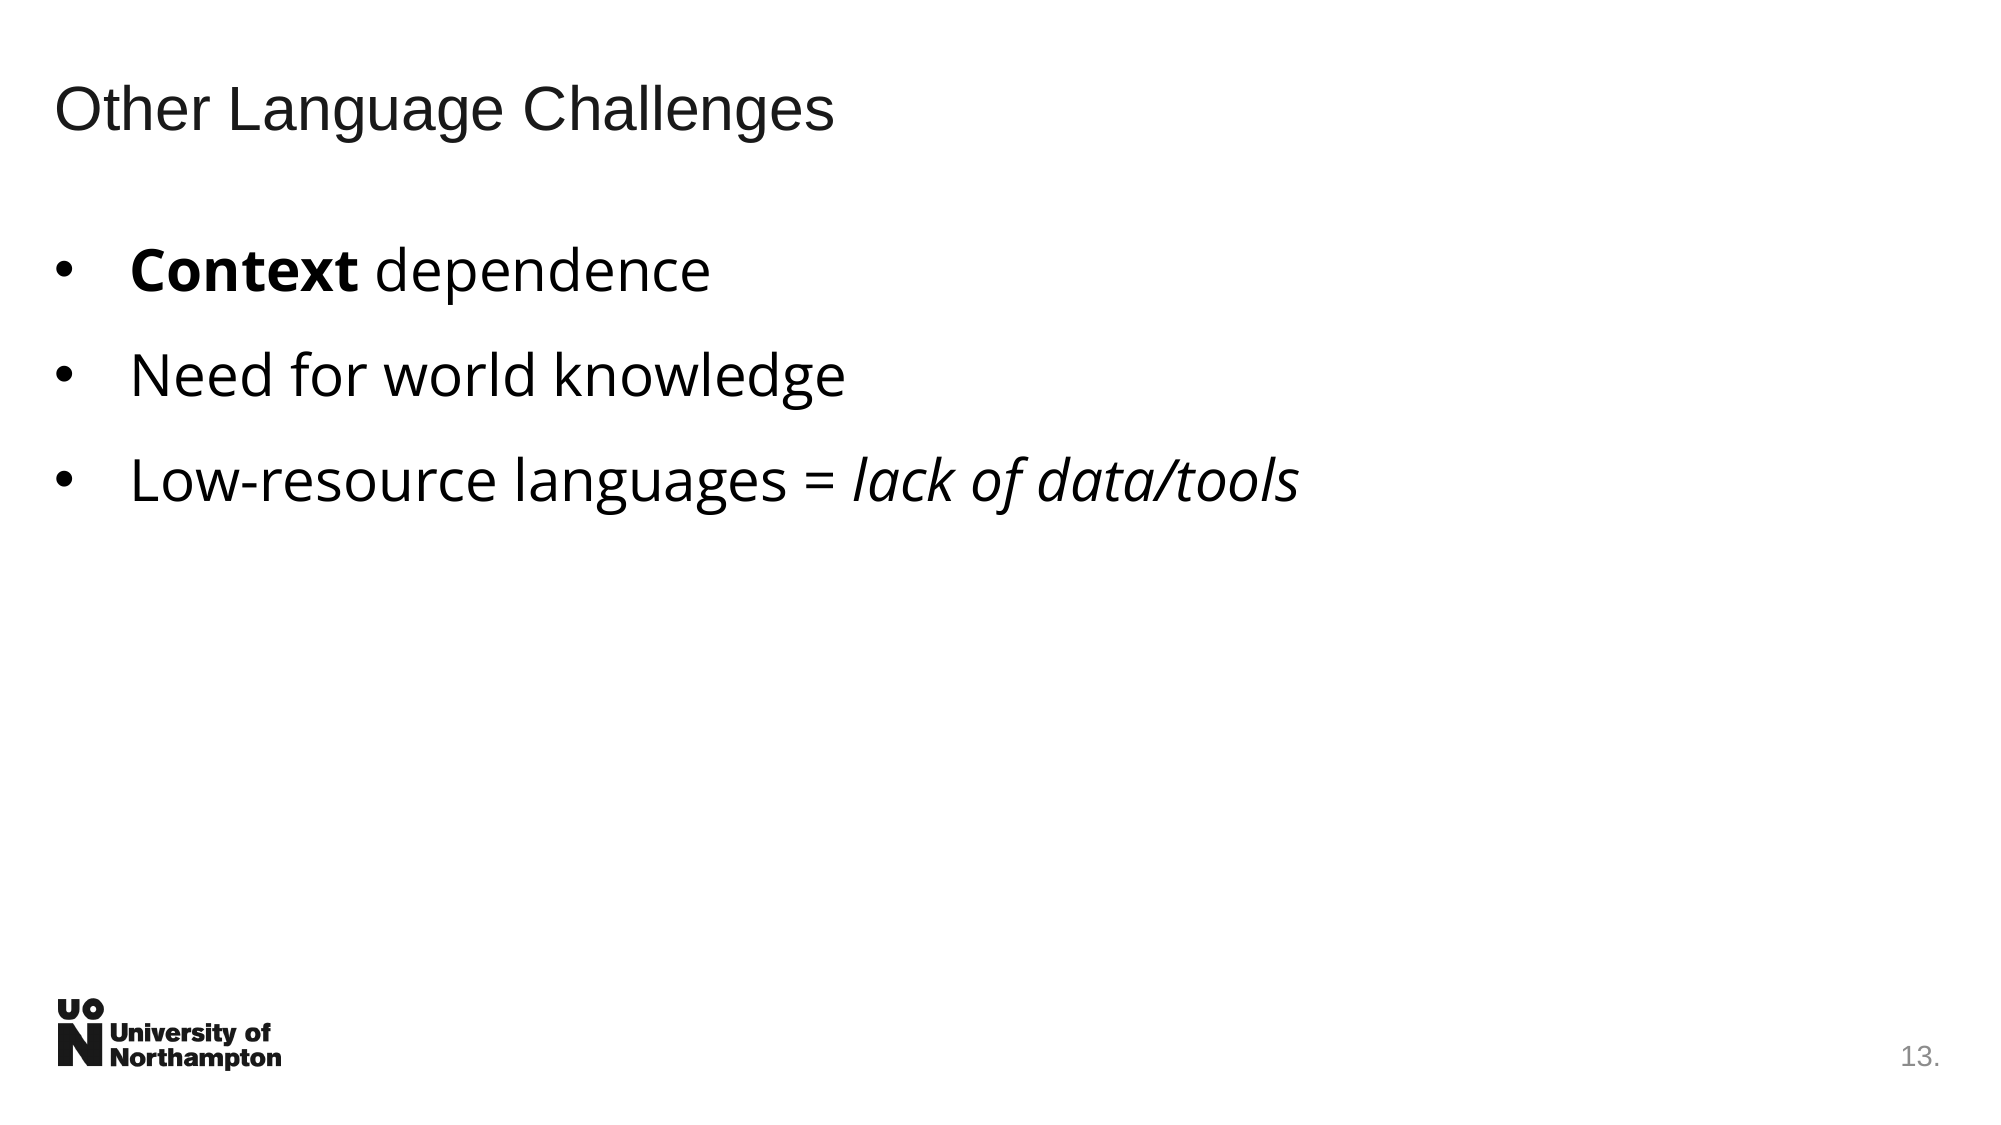

# Other Language Challenges
Context dependence
Need for world knowledge
Low-resource languages = lack of data/tools

### Chart

| Category |
|---|
13.